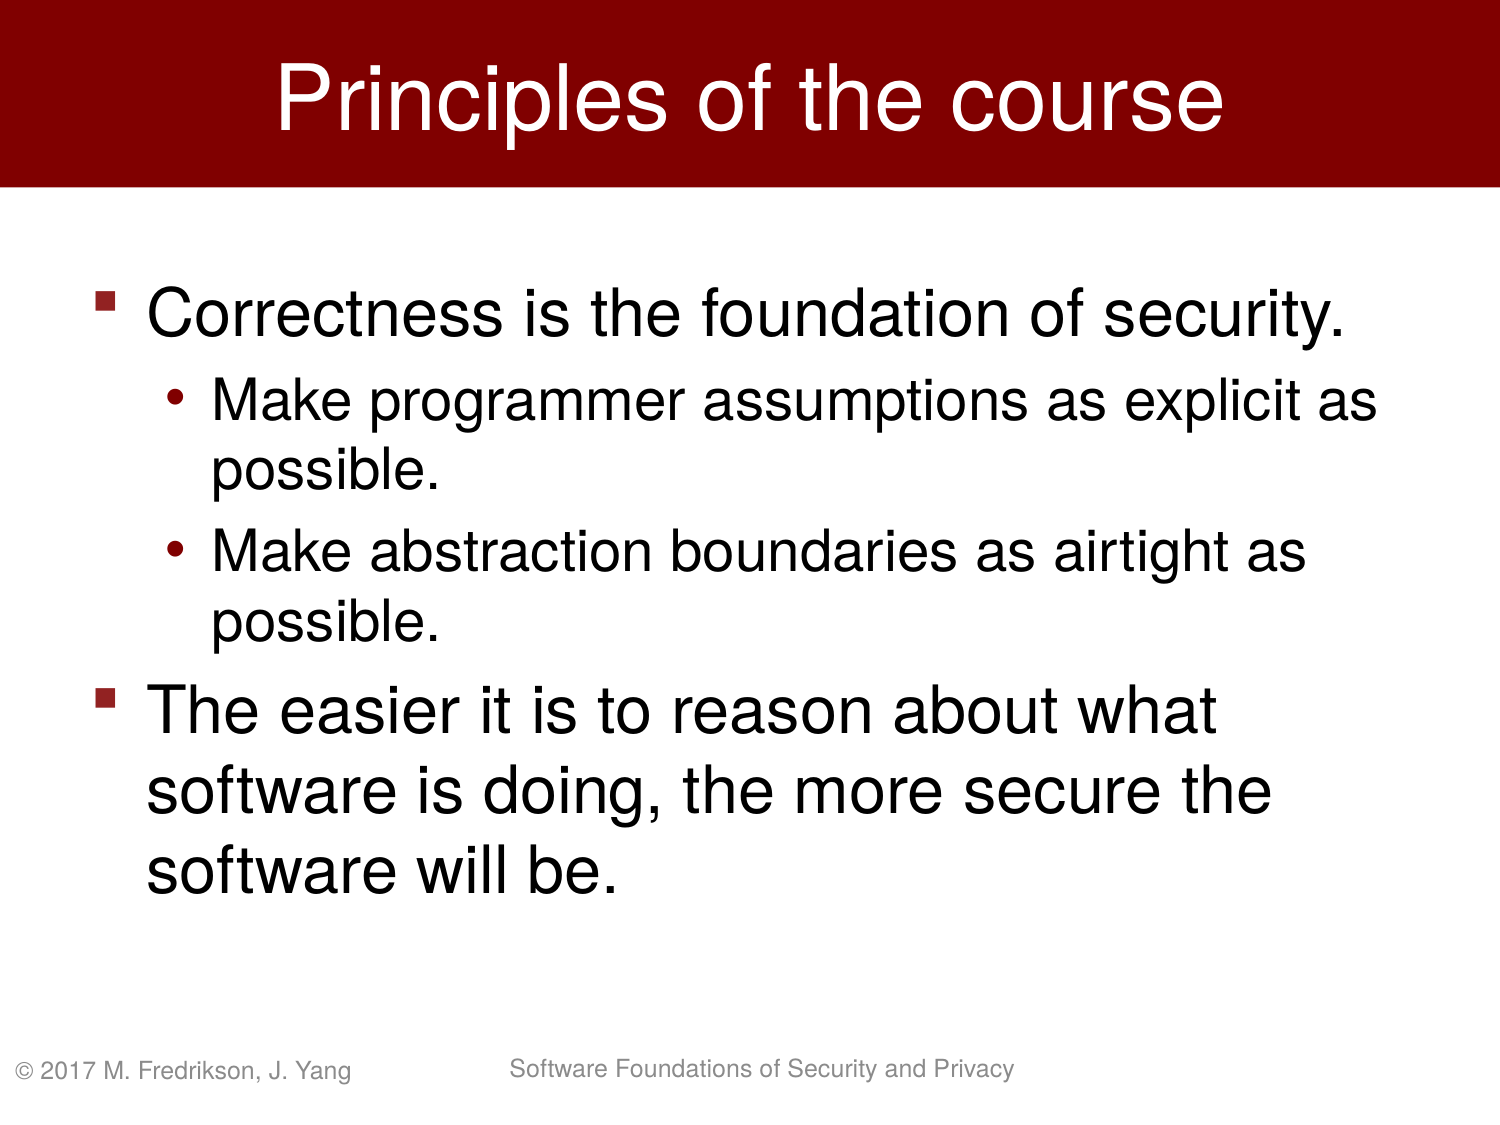

# Principles of the course
Correctness is the foundation of security.
Make programmer assumptions as explicit as possible.
Make abstraction boundaries as airtight as possible.
The easier it is to reason about what software is doing, the more secure the software will be.

© 2017 M. Fredrikson, J. Yang